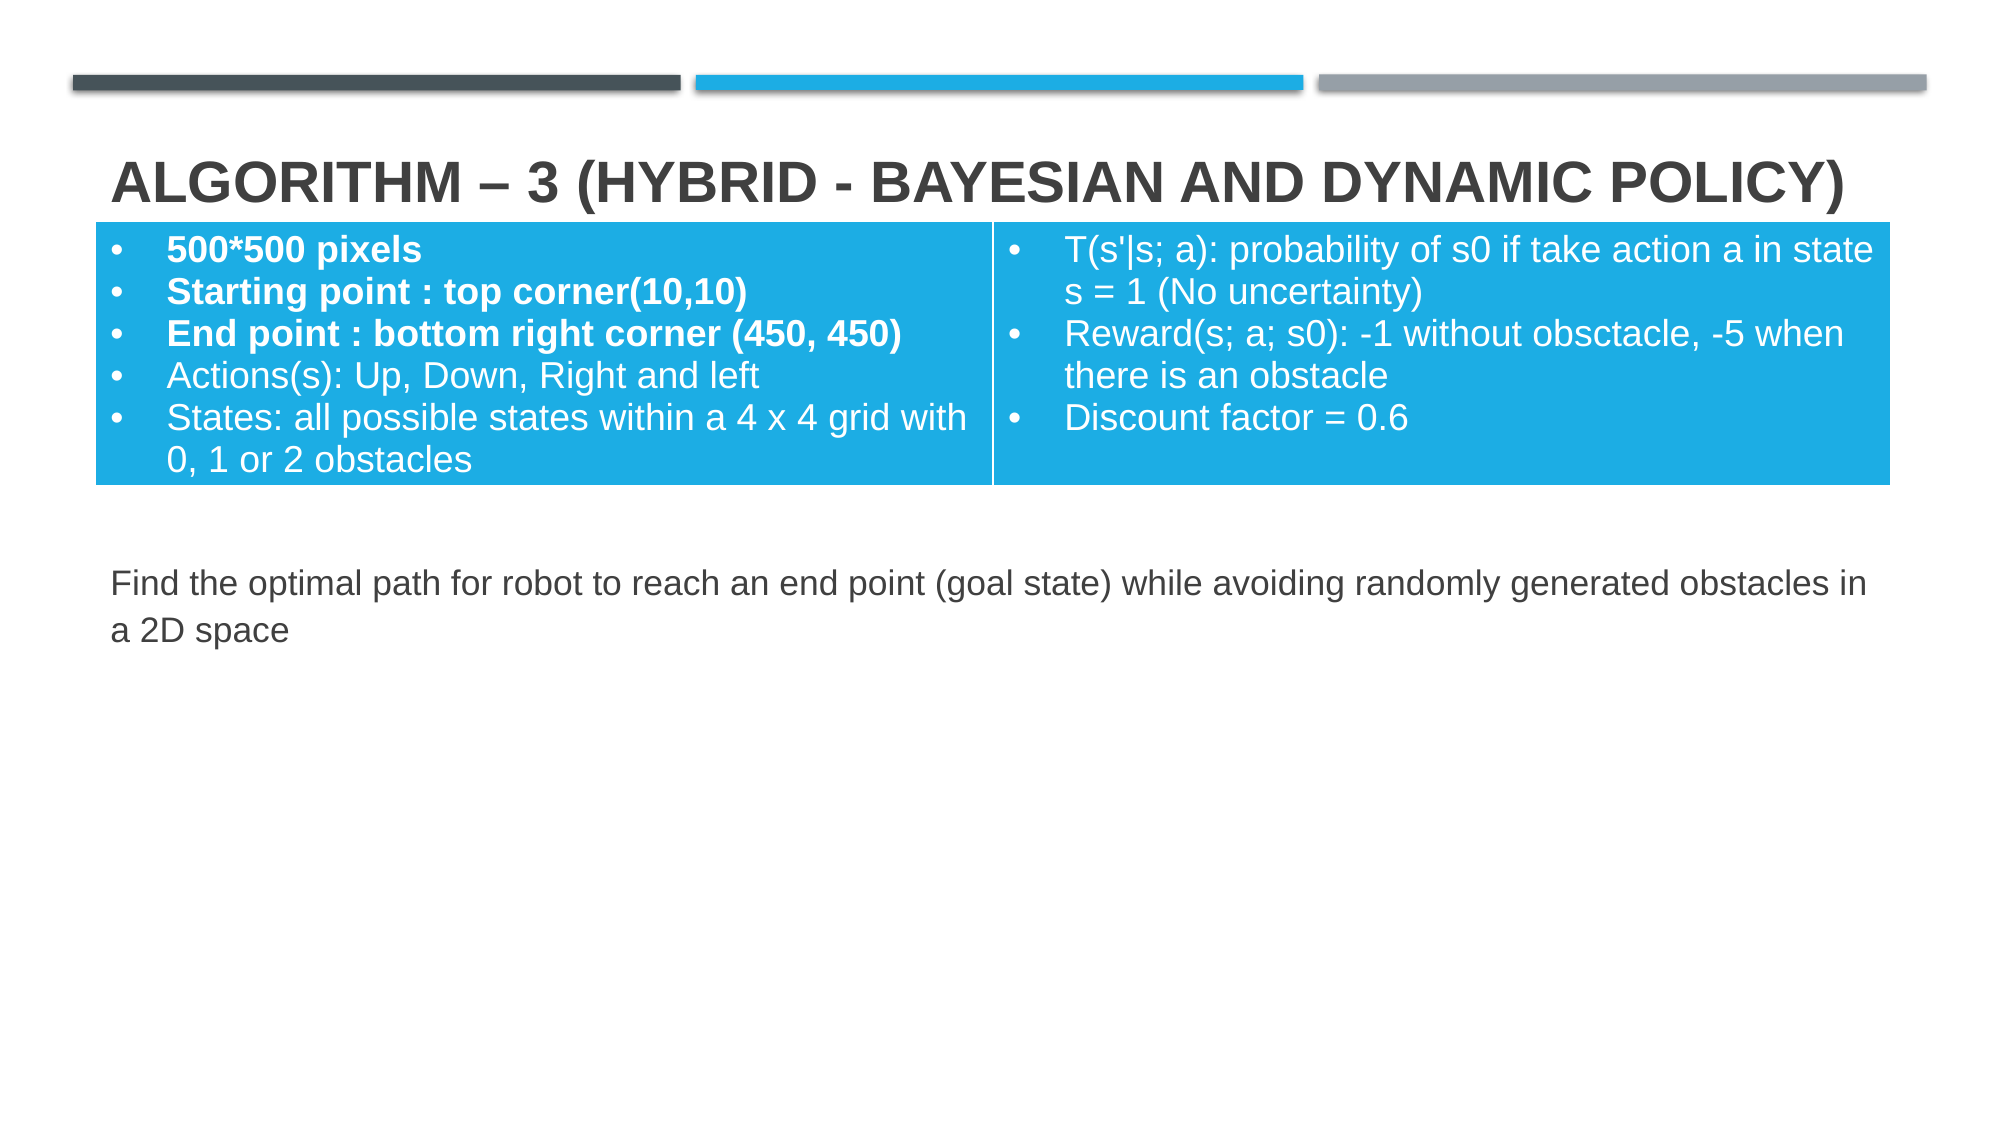

# algorithm – 3 (HyBrid - Bayesian and Dynamic policy)
| 500\*500 pixels Starting point : top corner(10,10) End point : bottom right corner (450, 450) Actions(s): Up, Down, Right and left States: all possible states within a 4 x 4 grid with 0, 1 or 2 obstacles | T(s'|s; a): probability of s0 if take action a in state s = 1 (No uncertainty) Reward(s; a; s0): -1 without obsctacle, -5 when there is an obstacle Discount factor = 0.6 |
| --- | --- |
Find the optimal path for robot to reach an end point (goal state) while avoiding randomly generated obstacles in a 2D space